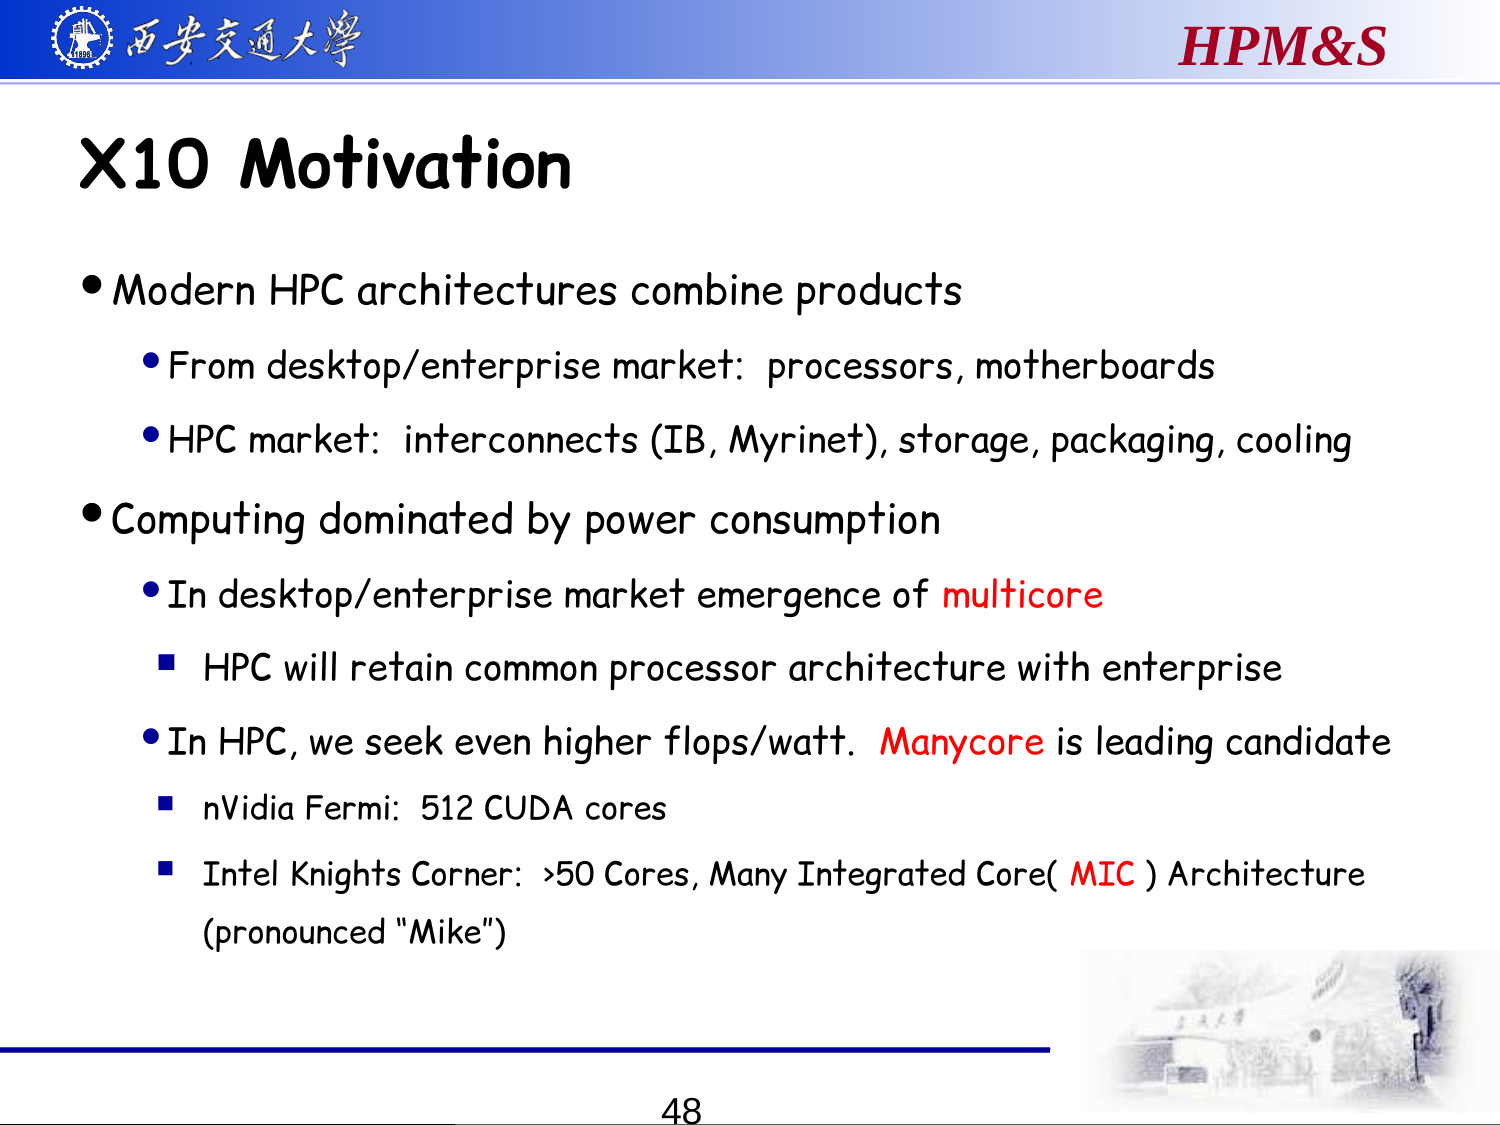

# X10 Motivation
Modern HPC architectures combine products
From desktop/enterprise market:  processors, motherboards
HPC market:  interconnects (IB, Myrinet), storage, packaging, cooling
Computing dominated by power consumption
In desktop/enterprise market emergence of multicore
HPC will retain common processor architecture with enterprise
In HPC, we seek even higher flops/watt.  Manycore is leading candidate
nVidia Fermi:  512 CUDA cores
Intel Knights Corner:  >50 Cores, Many Integrated Core( MIC ) Architecture (pronounced “Mike”)
48